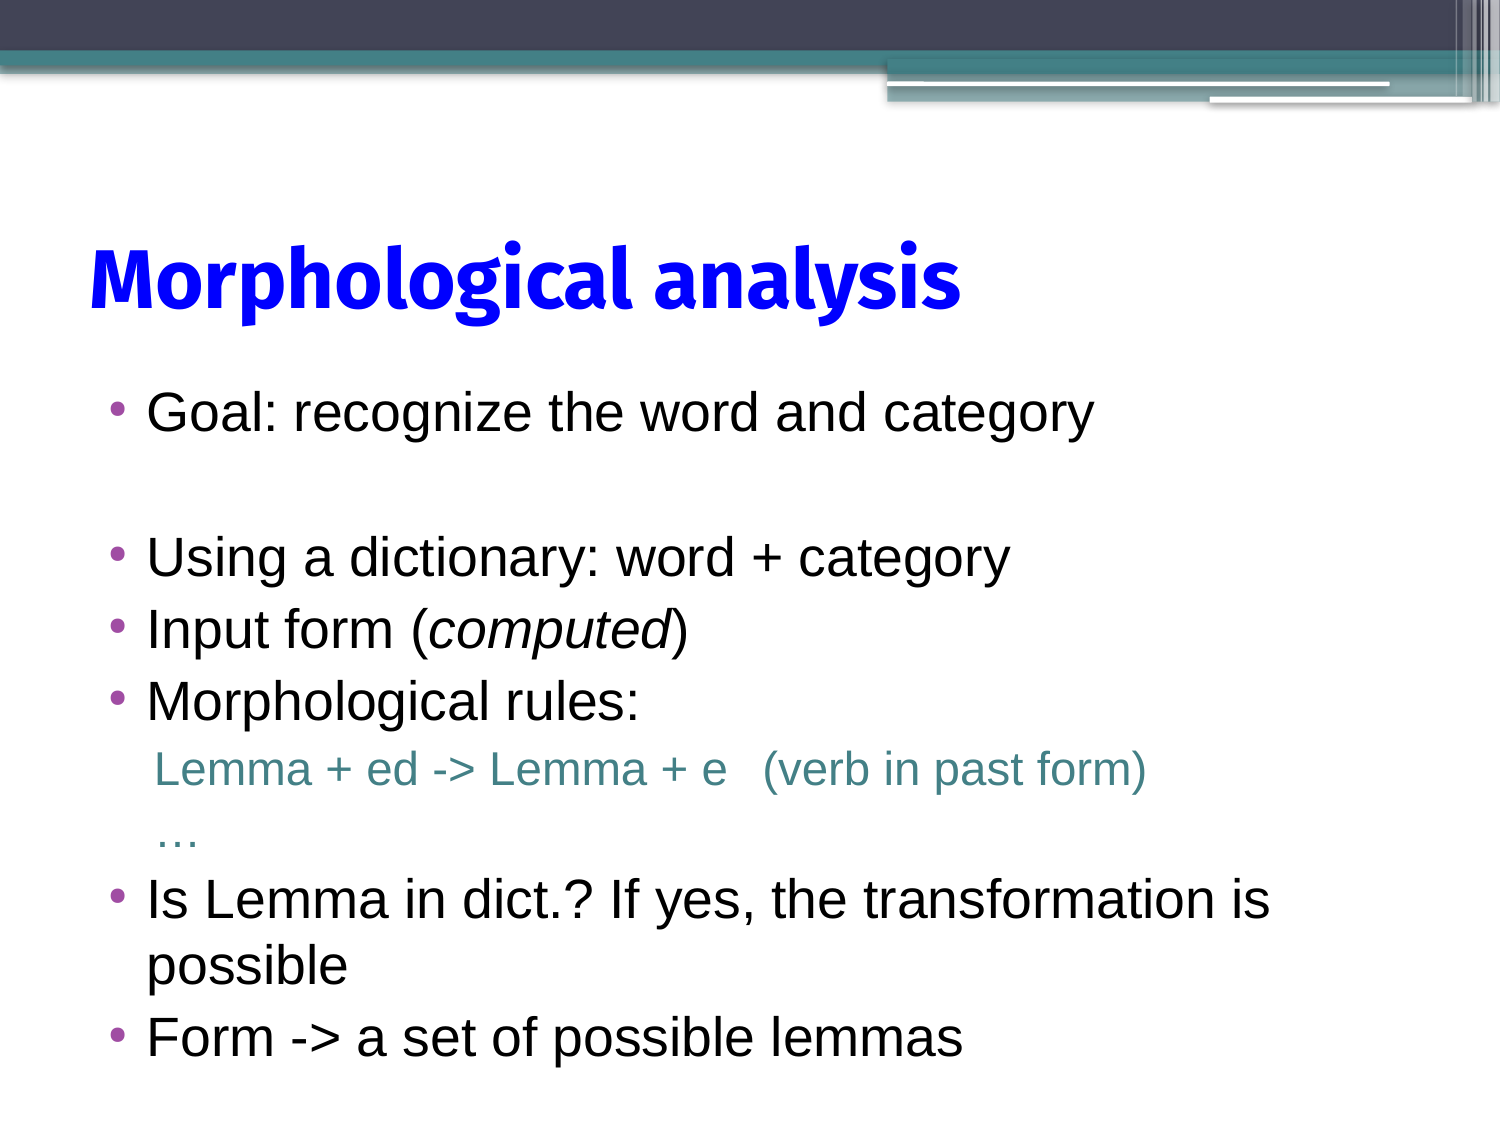

# Morphological analysis
Goal: recognize the word and category

Using a dictionary: word + category
Input form (computed)
Morphological rules:
Lemma + ed -> Lemma + e	(verb in past form)
…
Is Lemma in dict.? If yes, the transformation is possible
Form -> a set of possible lemmas